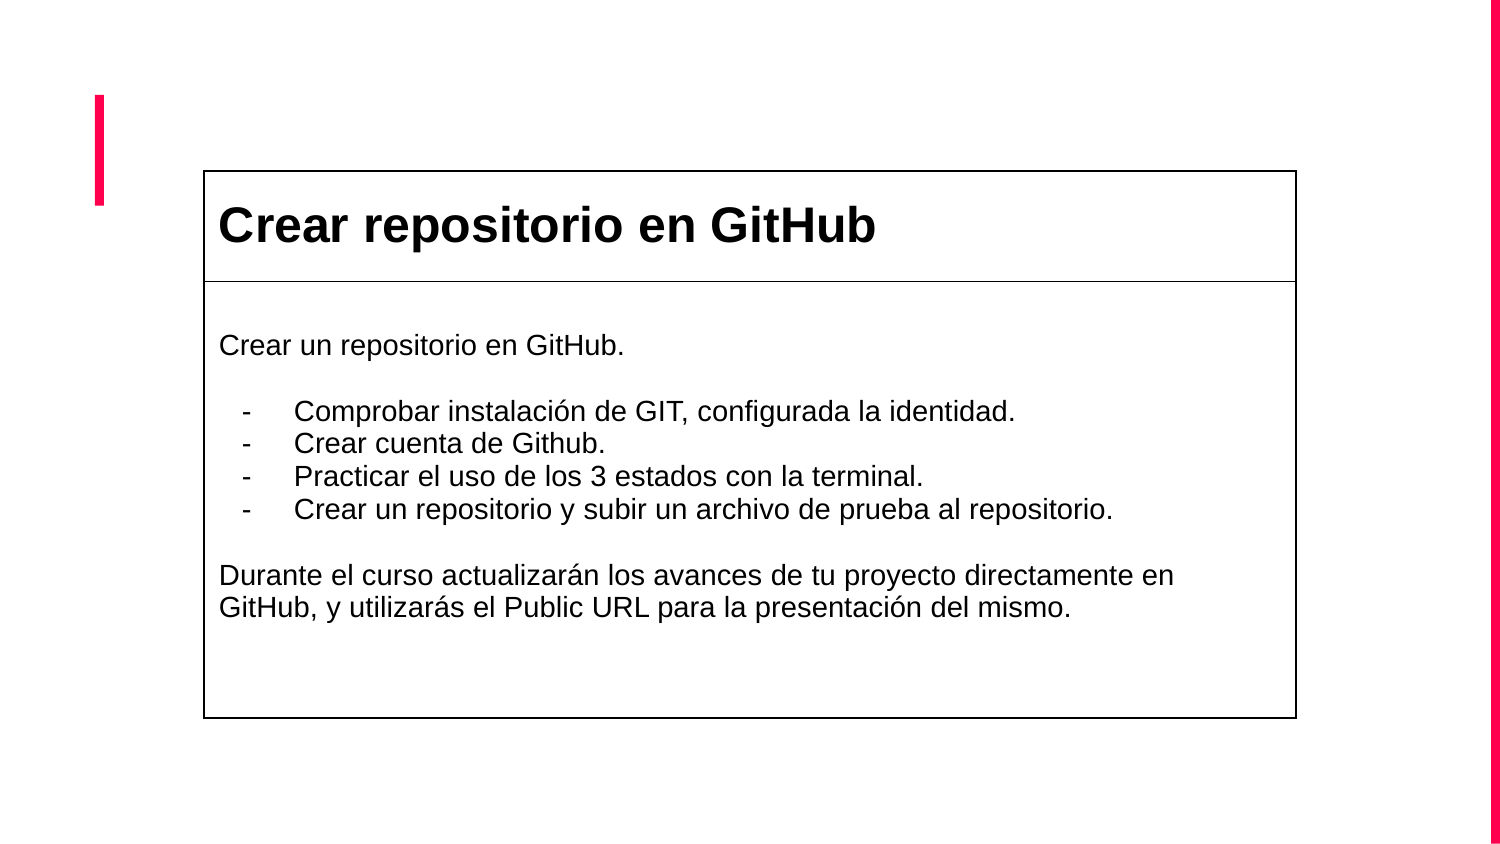

| Crear repositorio en GitHub |  |  |
| --- | --- | --- |
| Crear un repositorio en GitHub. Comprobar instalación de GIT, configurada la identidad. Crear cuenta de Github. Practicar el uso de los 3 estados con la terminal. Crear un repositorio y subir un archivo de prueba al repositorio. Durante el curso actualizarán los avances de tu proyecto directamente en GitHub, y utilizarás el Public URL para la presentación del mismo. |  |  |